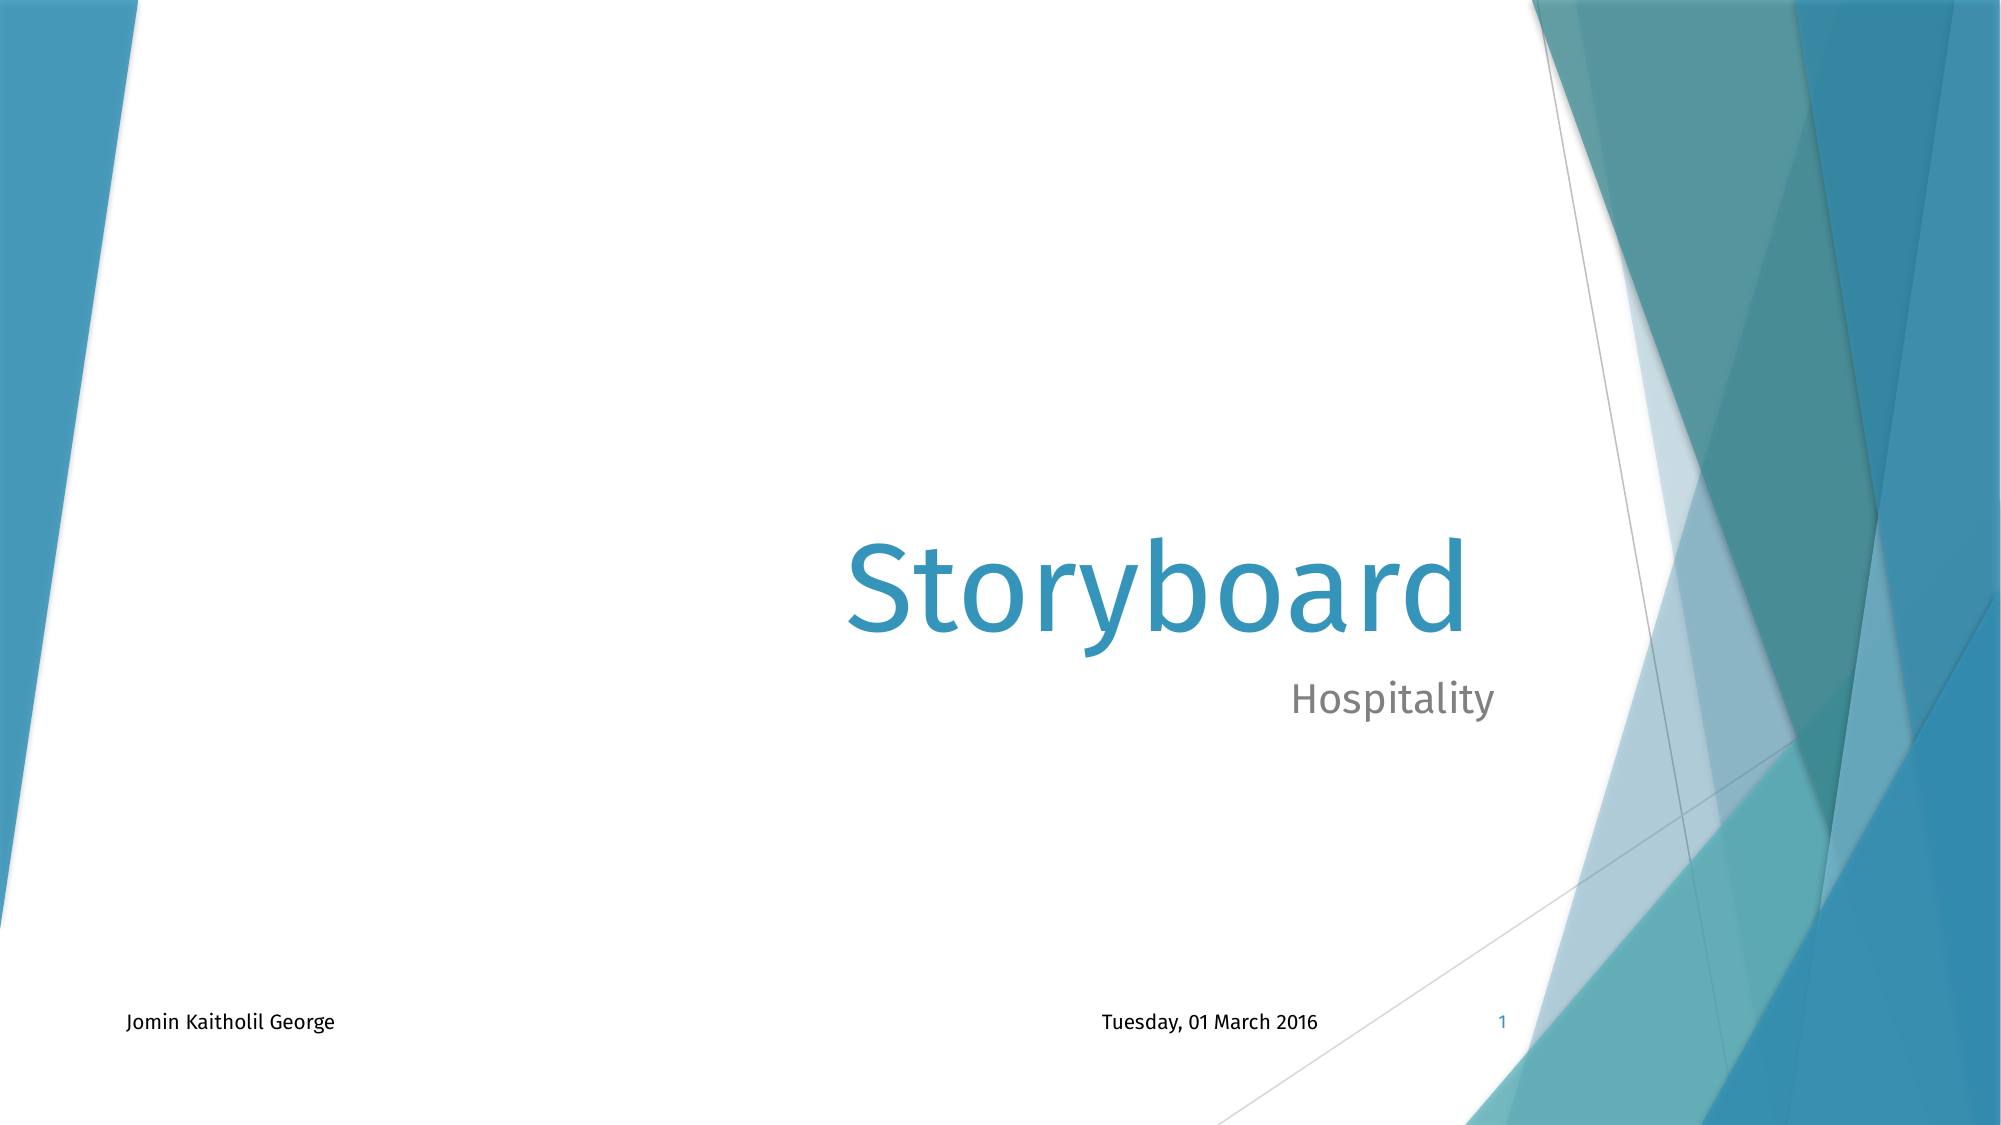

# Storyboard
Hospitality
Jomin Kaitholil George
Tuesday, 01 March 2016
1